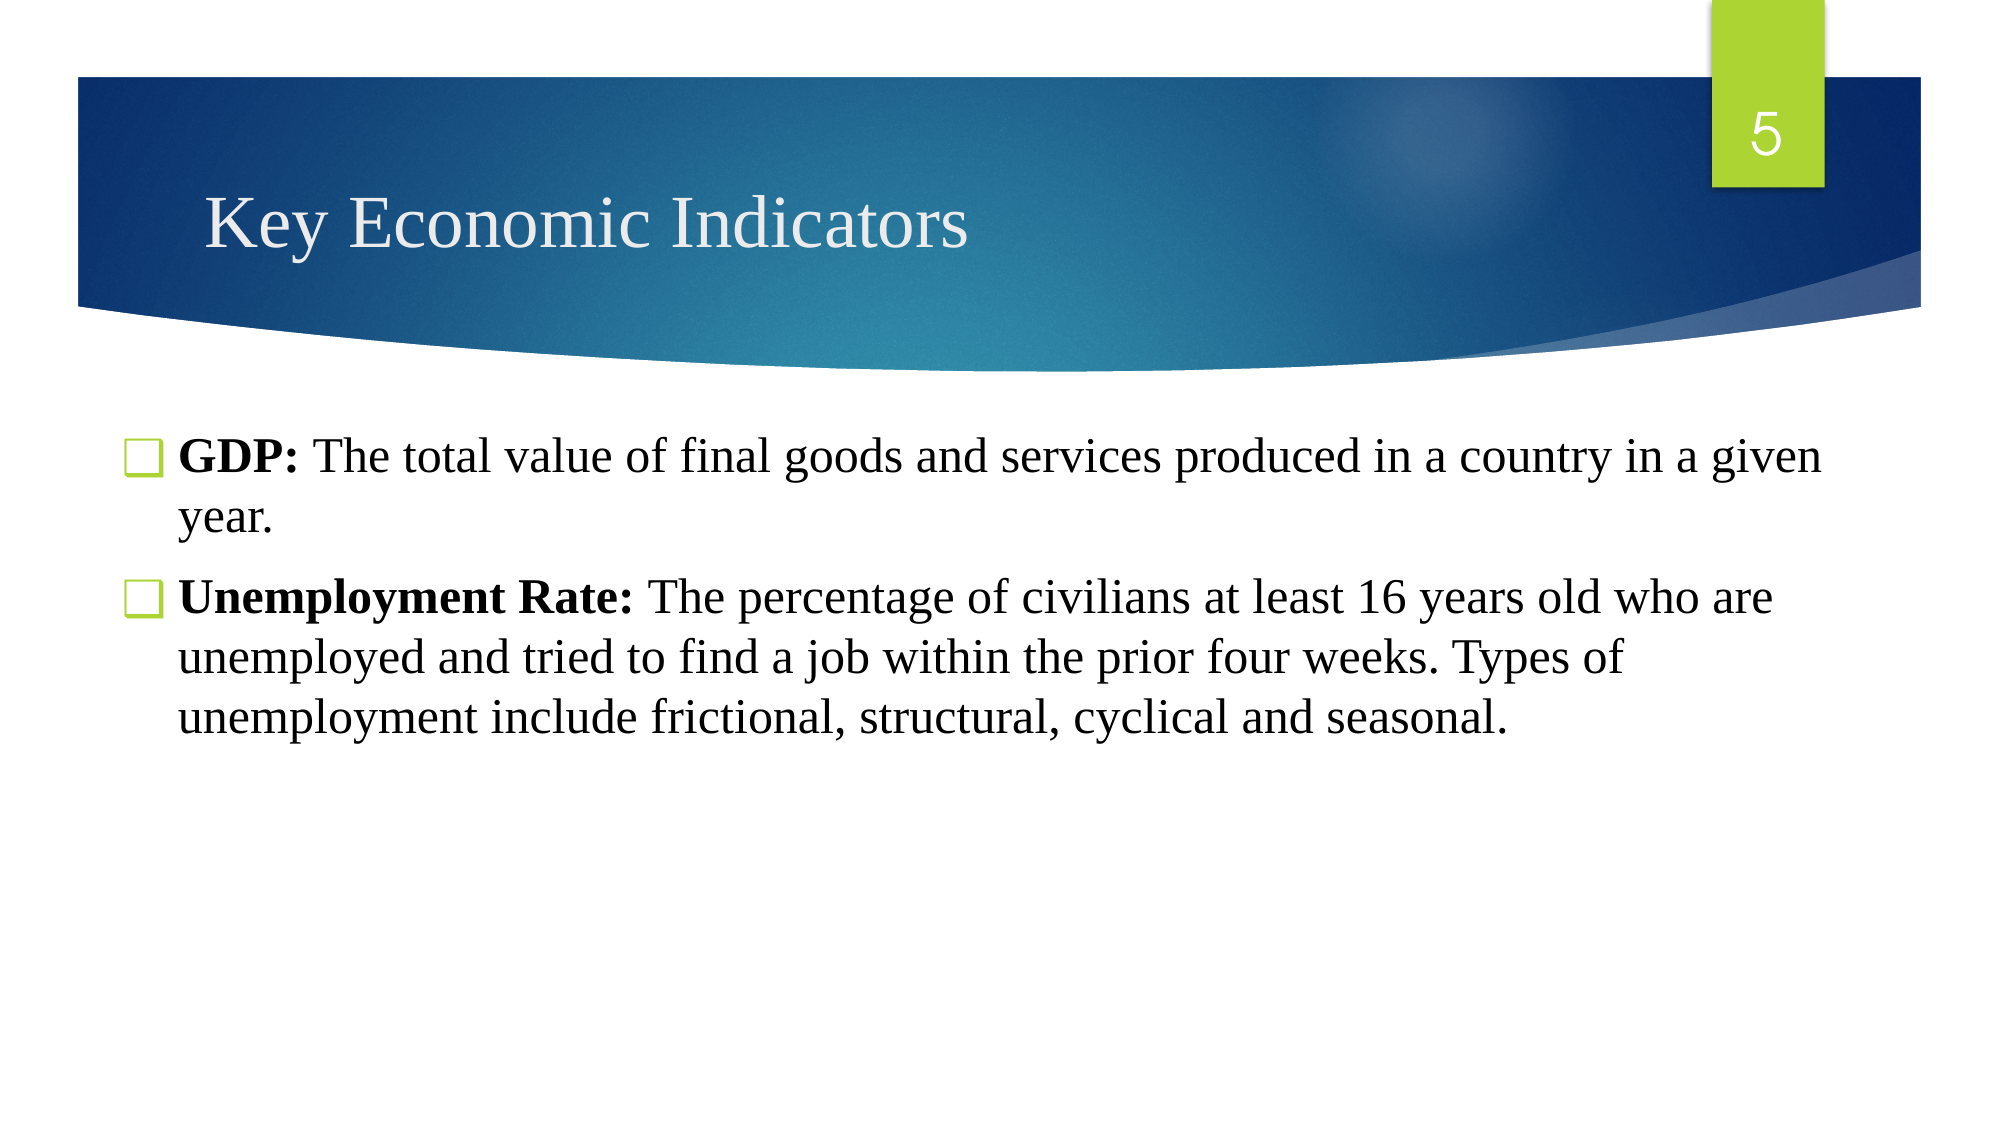

5
# Key Economic Indicators
GDP: The total value of final goods and services produced in a country in a given year.
Unemployment Rate: The percentage of civilians at least 16 years old who are unemployed and tried to find a job within the prior four weeks. Types of unemployment include frictional, structural, cyclical and seasonal.